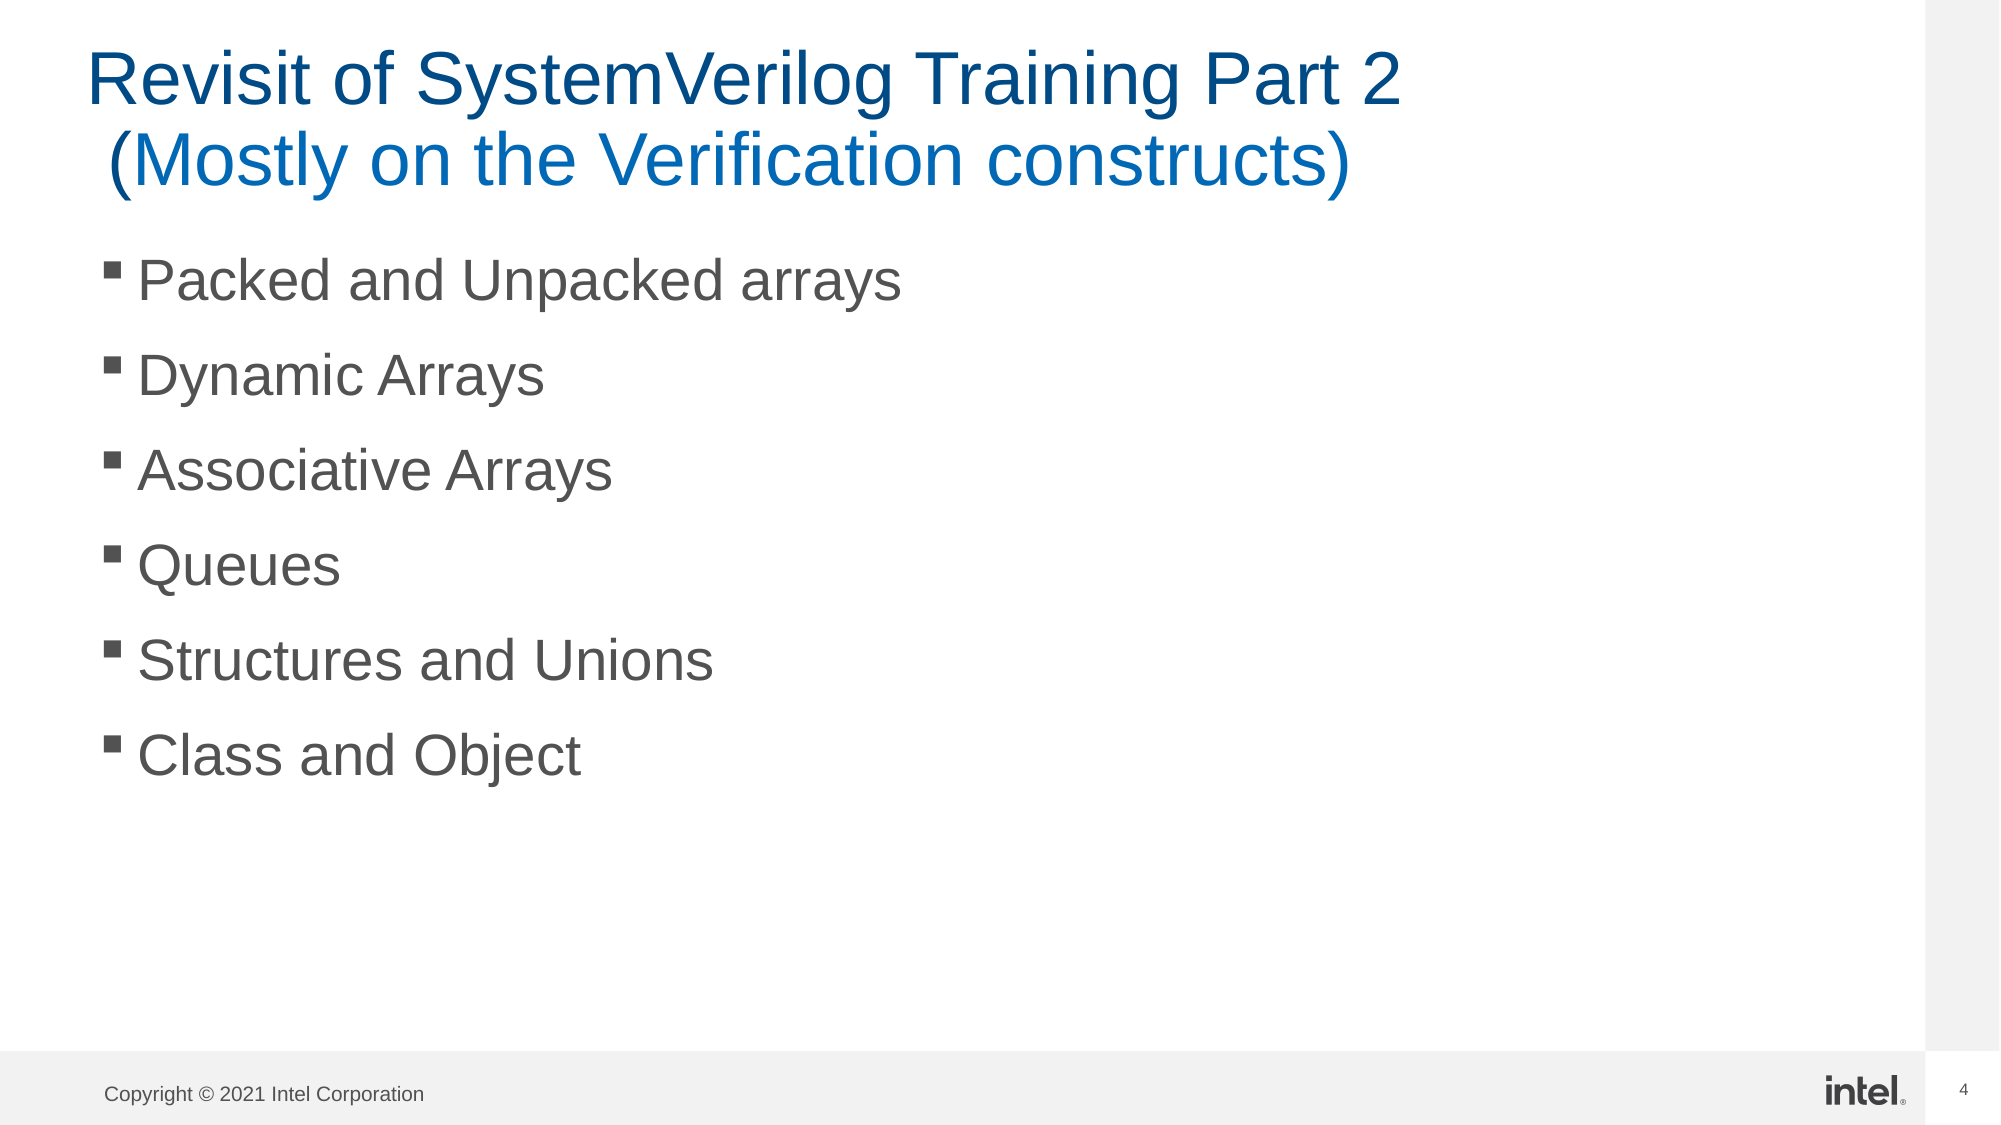

# Revisit of SystemVerilog Training Part 2 (Mostly on the Verification constructs)
Packed and Unpacked arrays
Dynamic Arrays
Associative Arrays
Queues
Structures and Unions
Class and Object